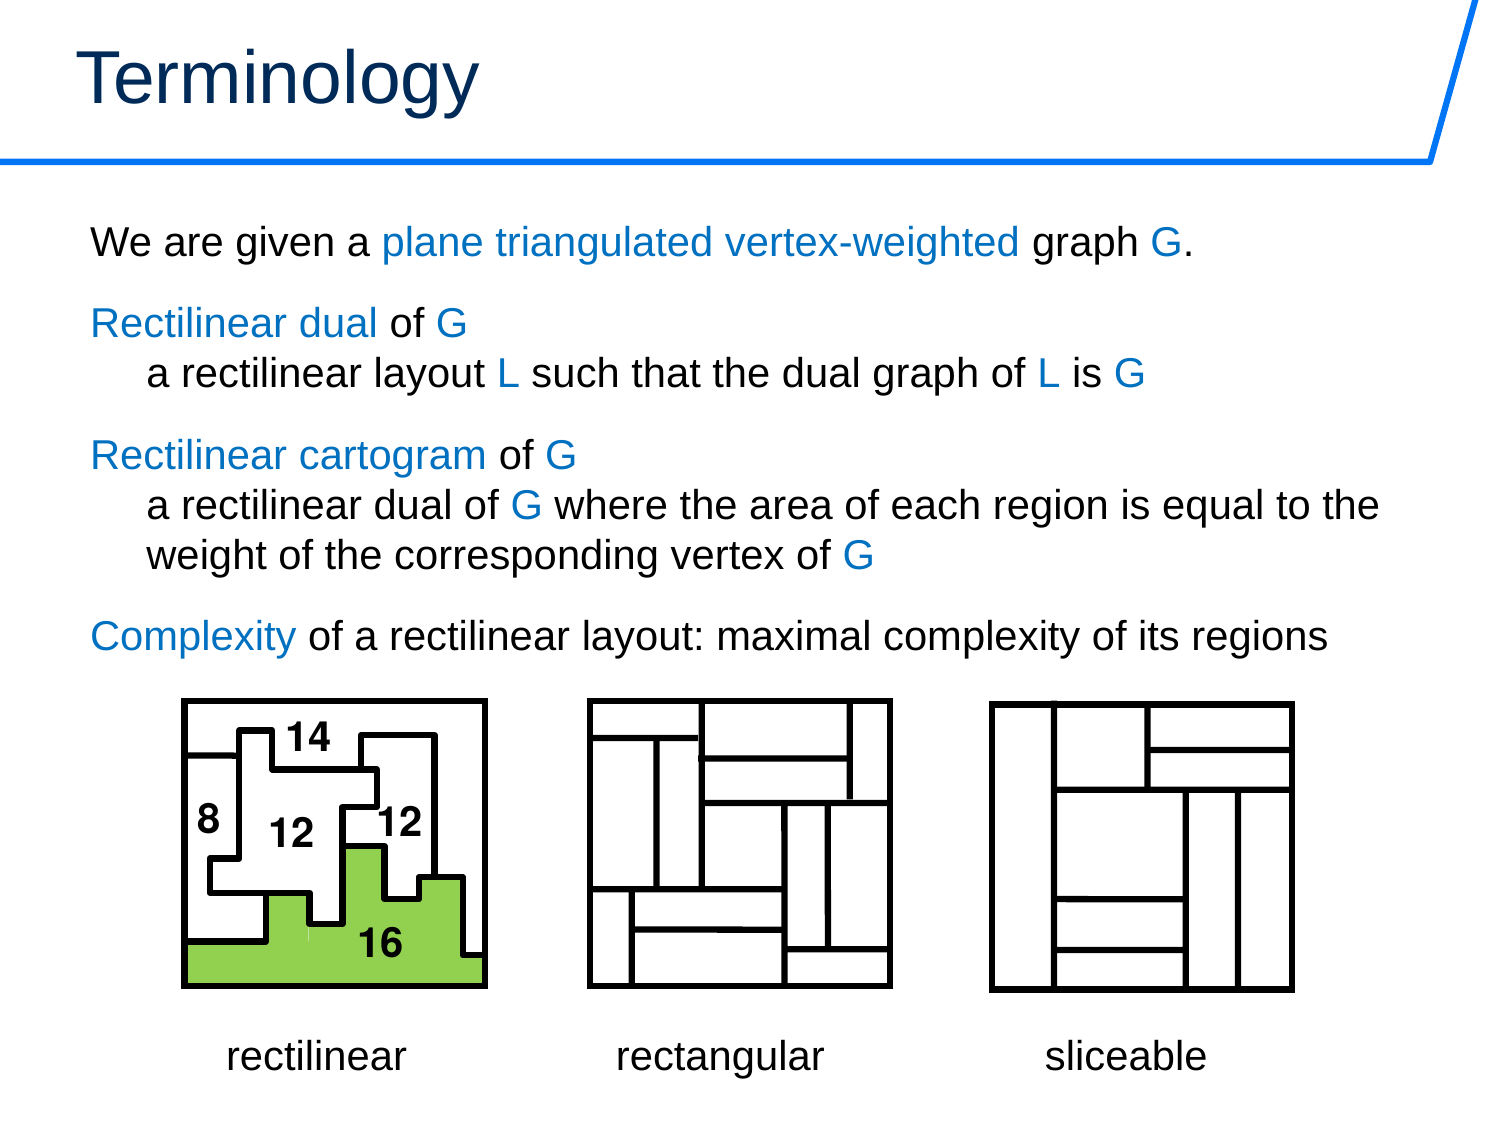

Terminology
We are given a plane triangulated vertex-weighted graph G.

Rectilinear dual of G
a rectilinear layout L such that the dual graph of L is G

Rectilinear cartogram of G
a rectilinear dual of G where the area of each region is equal to the weight of the corresponding vertex of G

Complexity of a rectilinear layout: maximal complexity of its regions

rectilinear

rectangular

sliceable
14
8
12
12
16